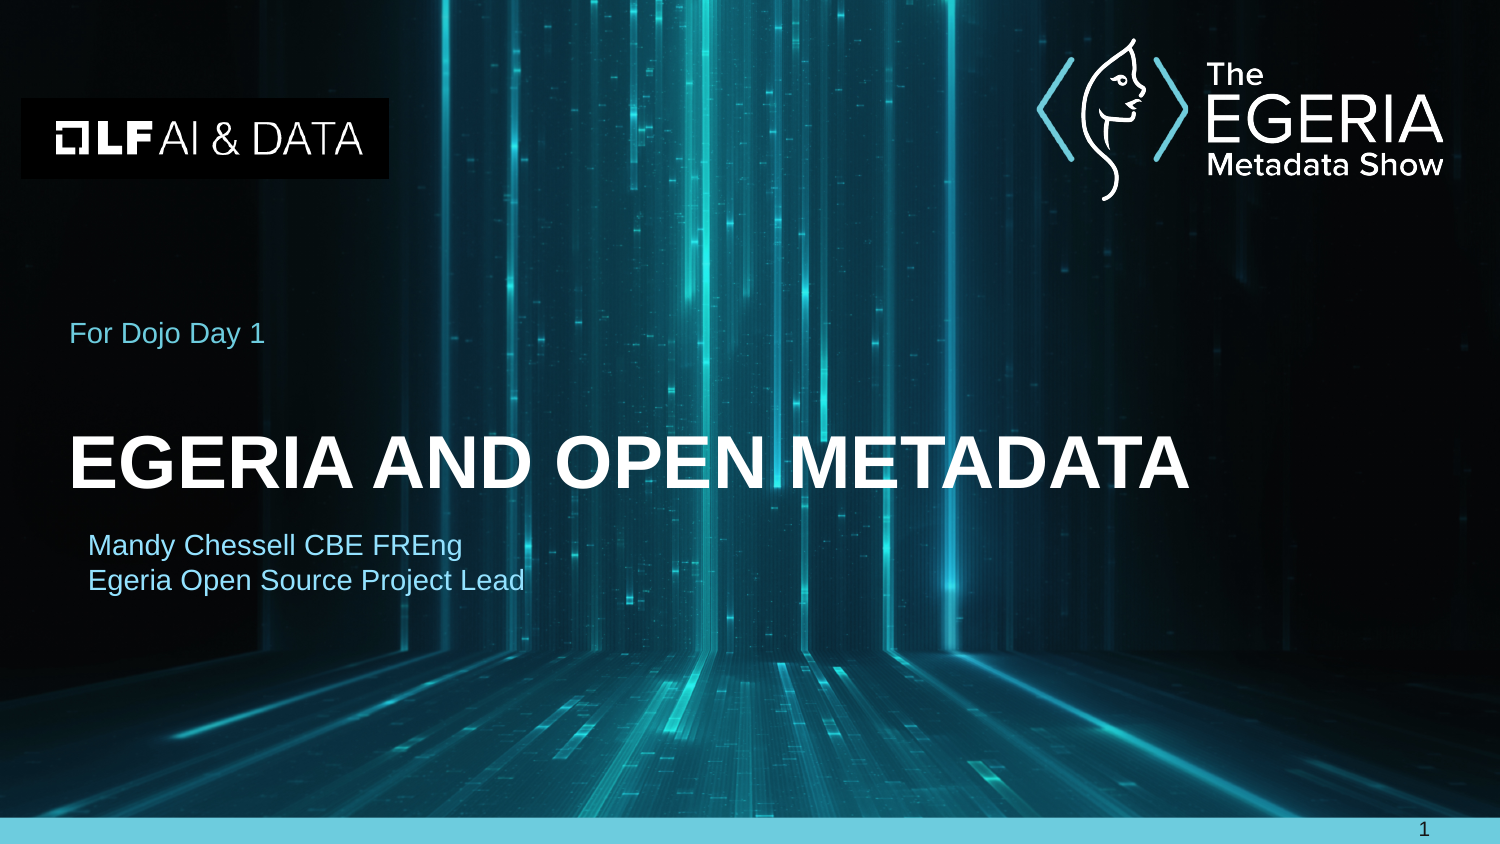

For Dojo Day 1
# Egeria and Open Metadata
Mandy Chessell CBE FREng
Egeria Open Source Project Lead
1